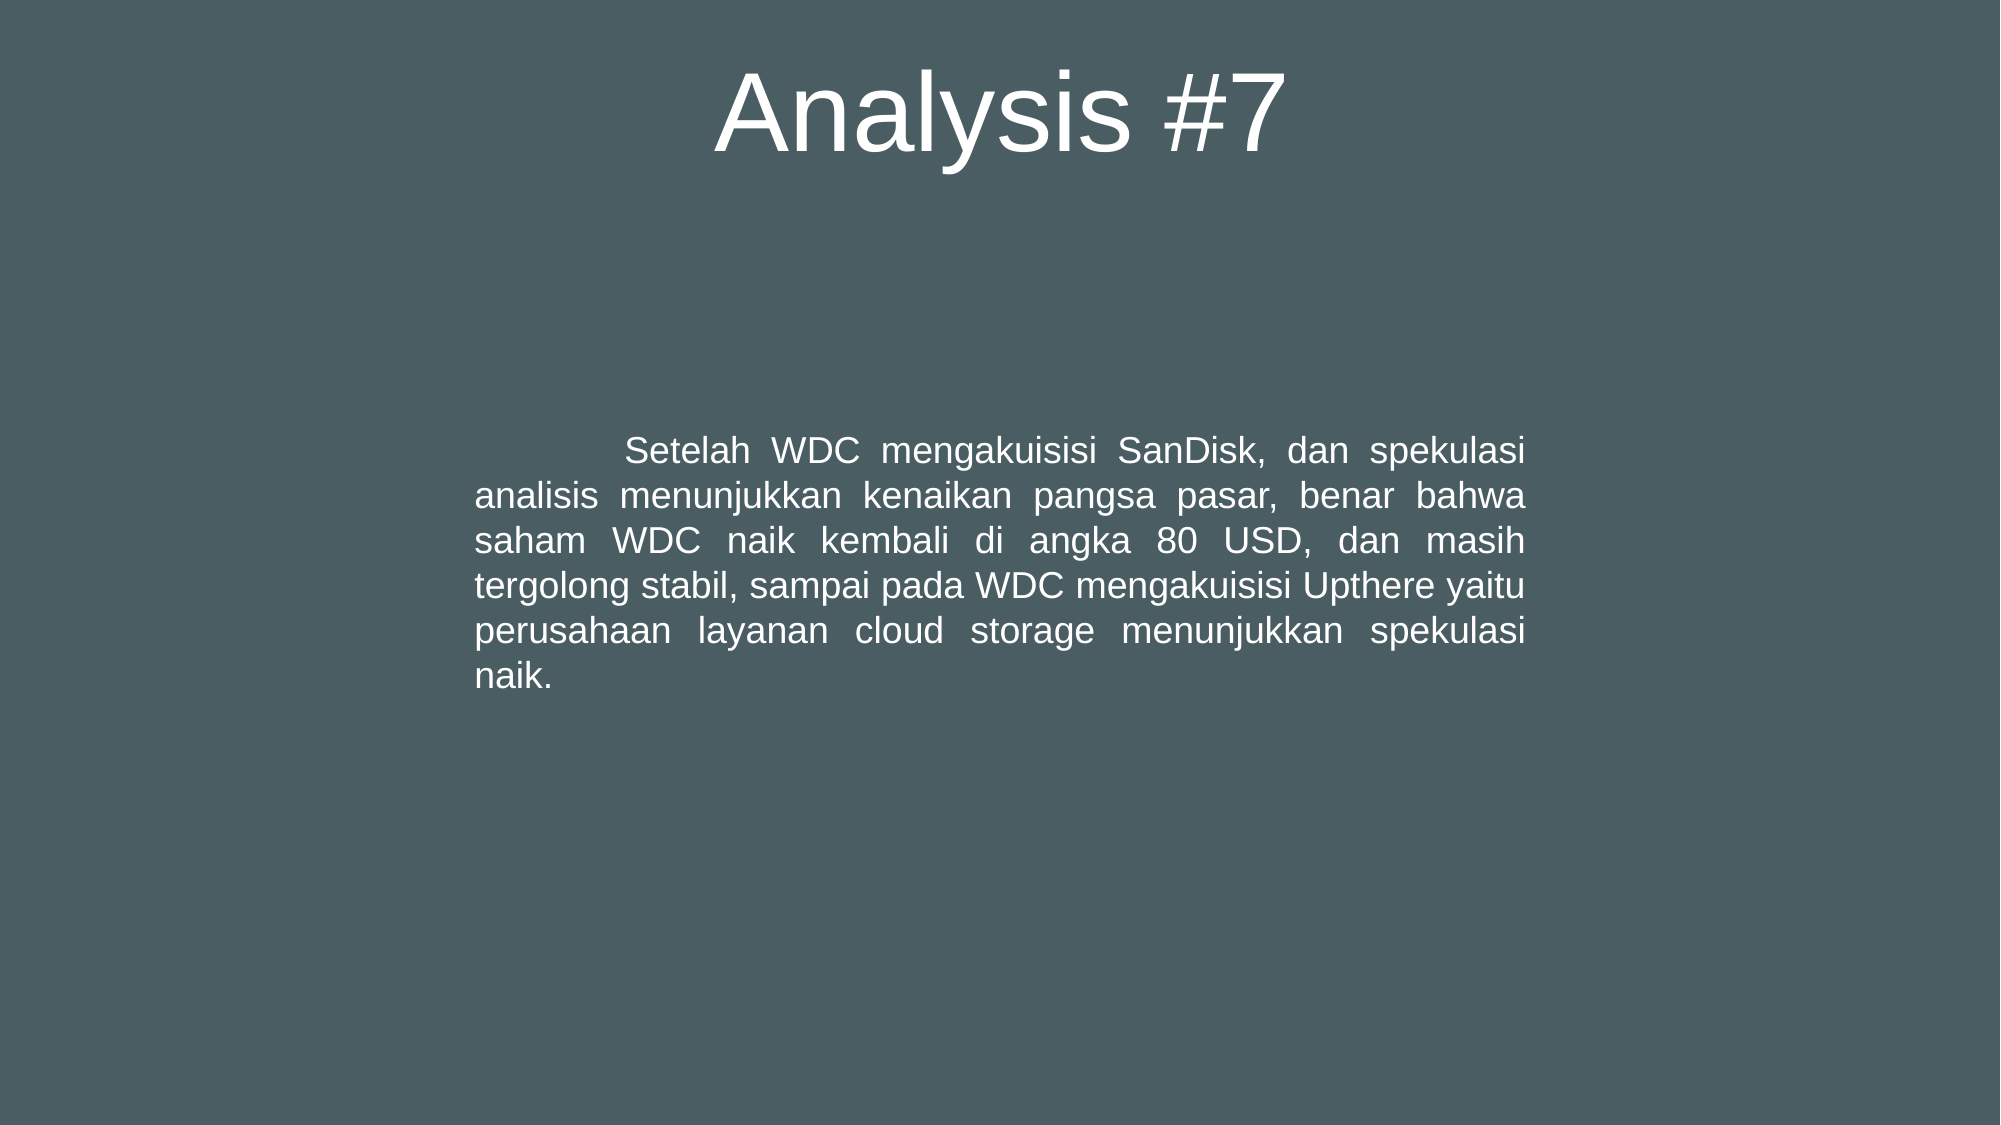

Analysis #7
	Setelah WDC mengakuisisi SanDisk, dan spekulasi analisis menunjukkan kenaikan pangsa pasar, benar bahwa saham WDC naik kembali di angka 80 USD, dan masih tergolong stabil, sampai pada WDC mengakuisisi Upthere yaitu perusahaan layanan cloud storage menunjukkan spekulasi naik.